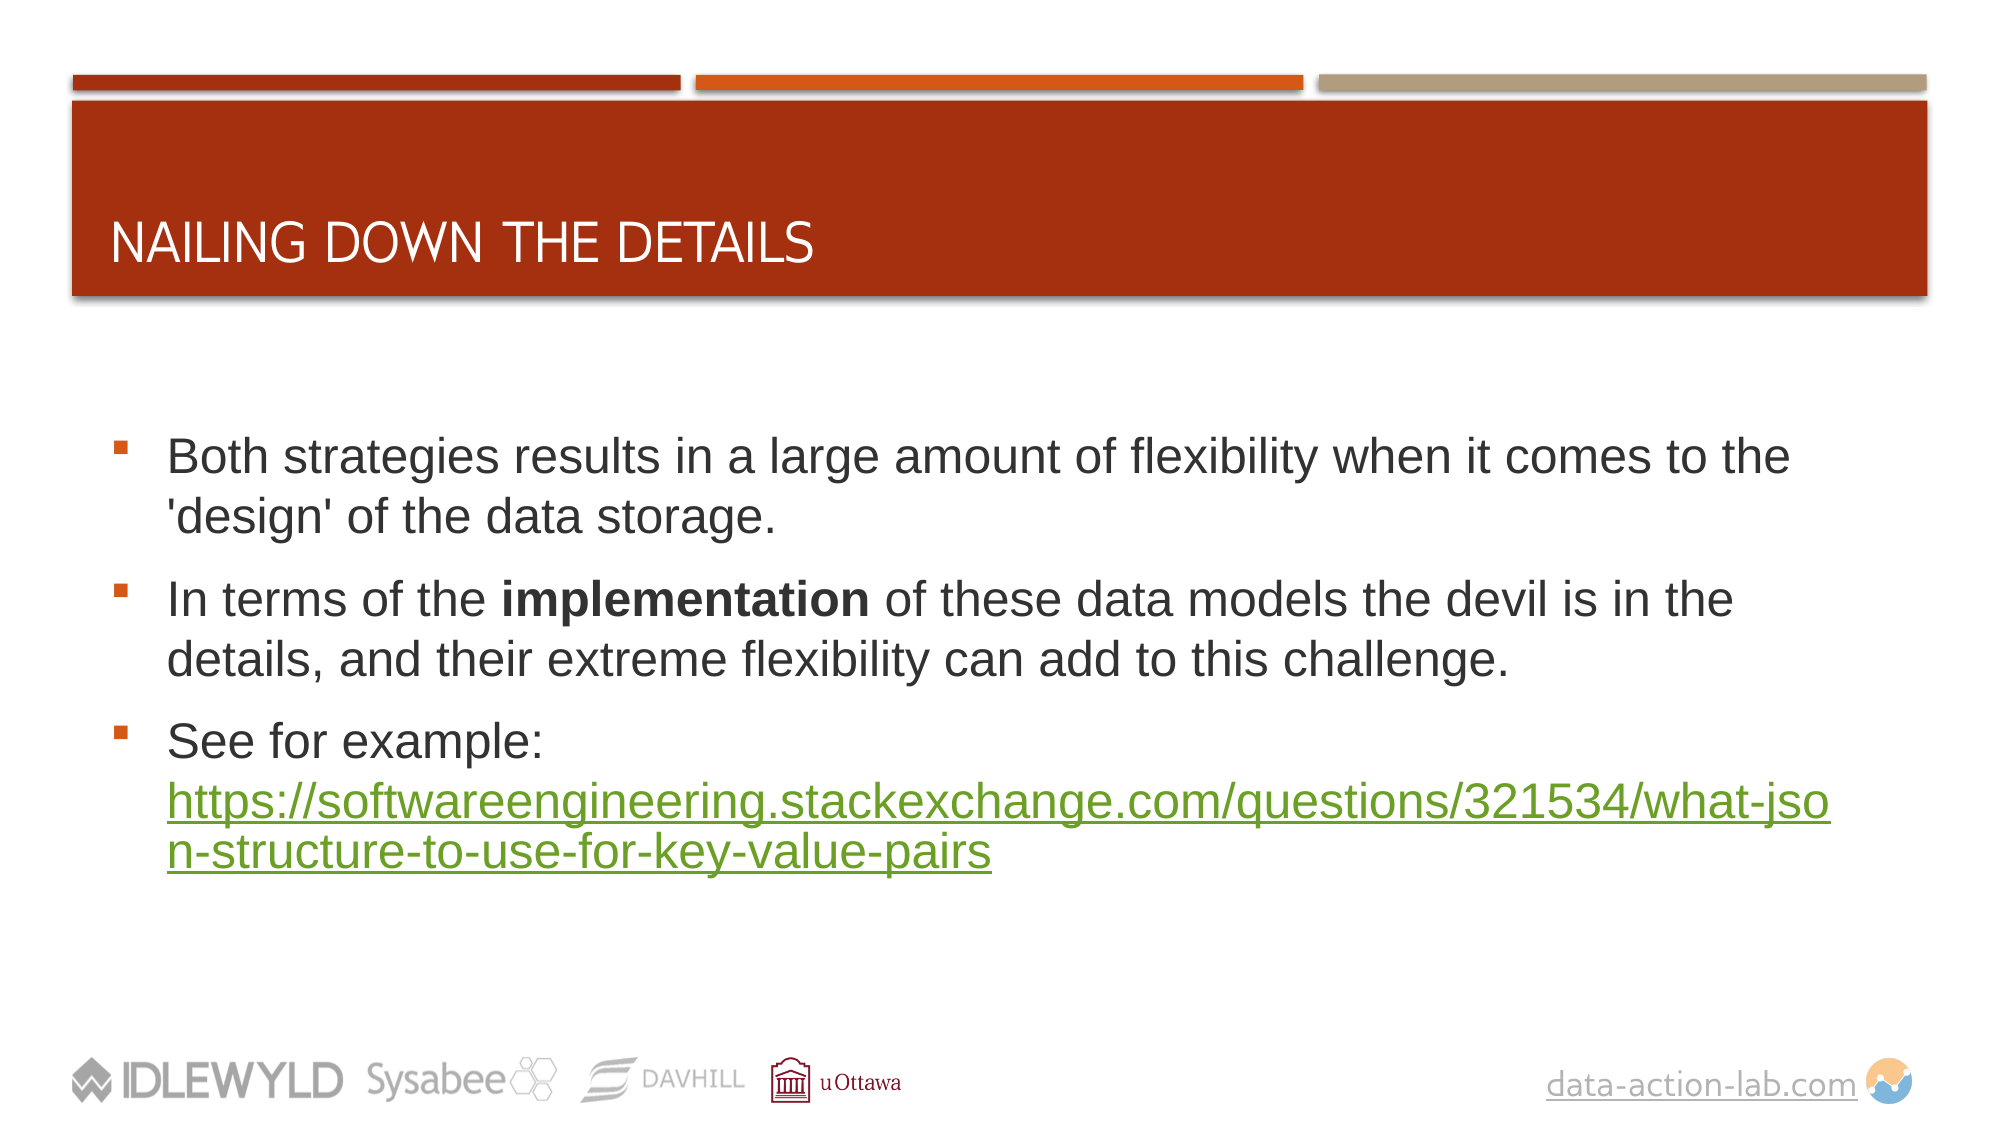

# Nailing Down The Details
Both strategies results in a large amount of flexibility when it comes to the 'design' of the data storage.
In terms of the implementation of these data models the devil is in the details, and their extreme flexibility can add to this challenge.
See for example: https://softwareengineering.stackexchange.com/questions/321534/what-json-structure-to-use-for-key-value-pairs